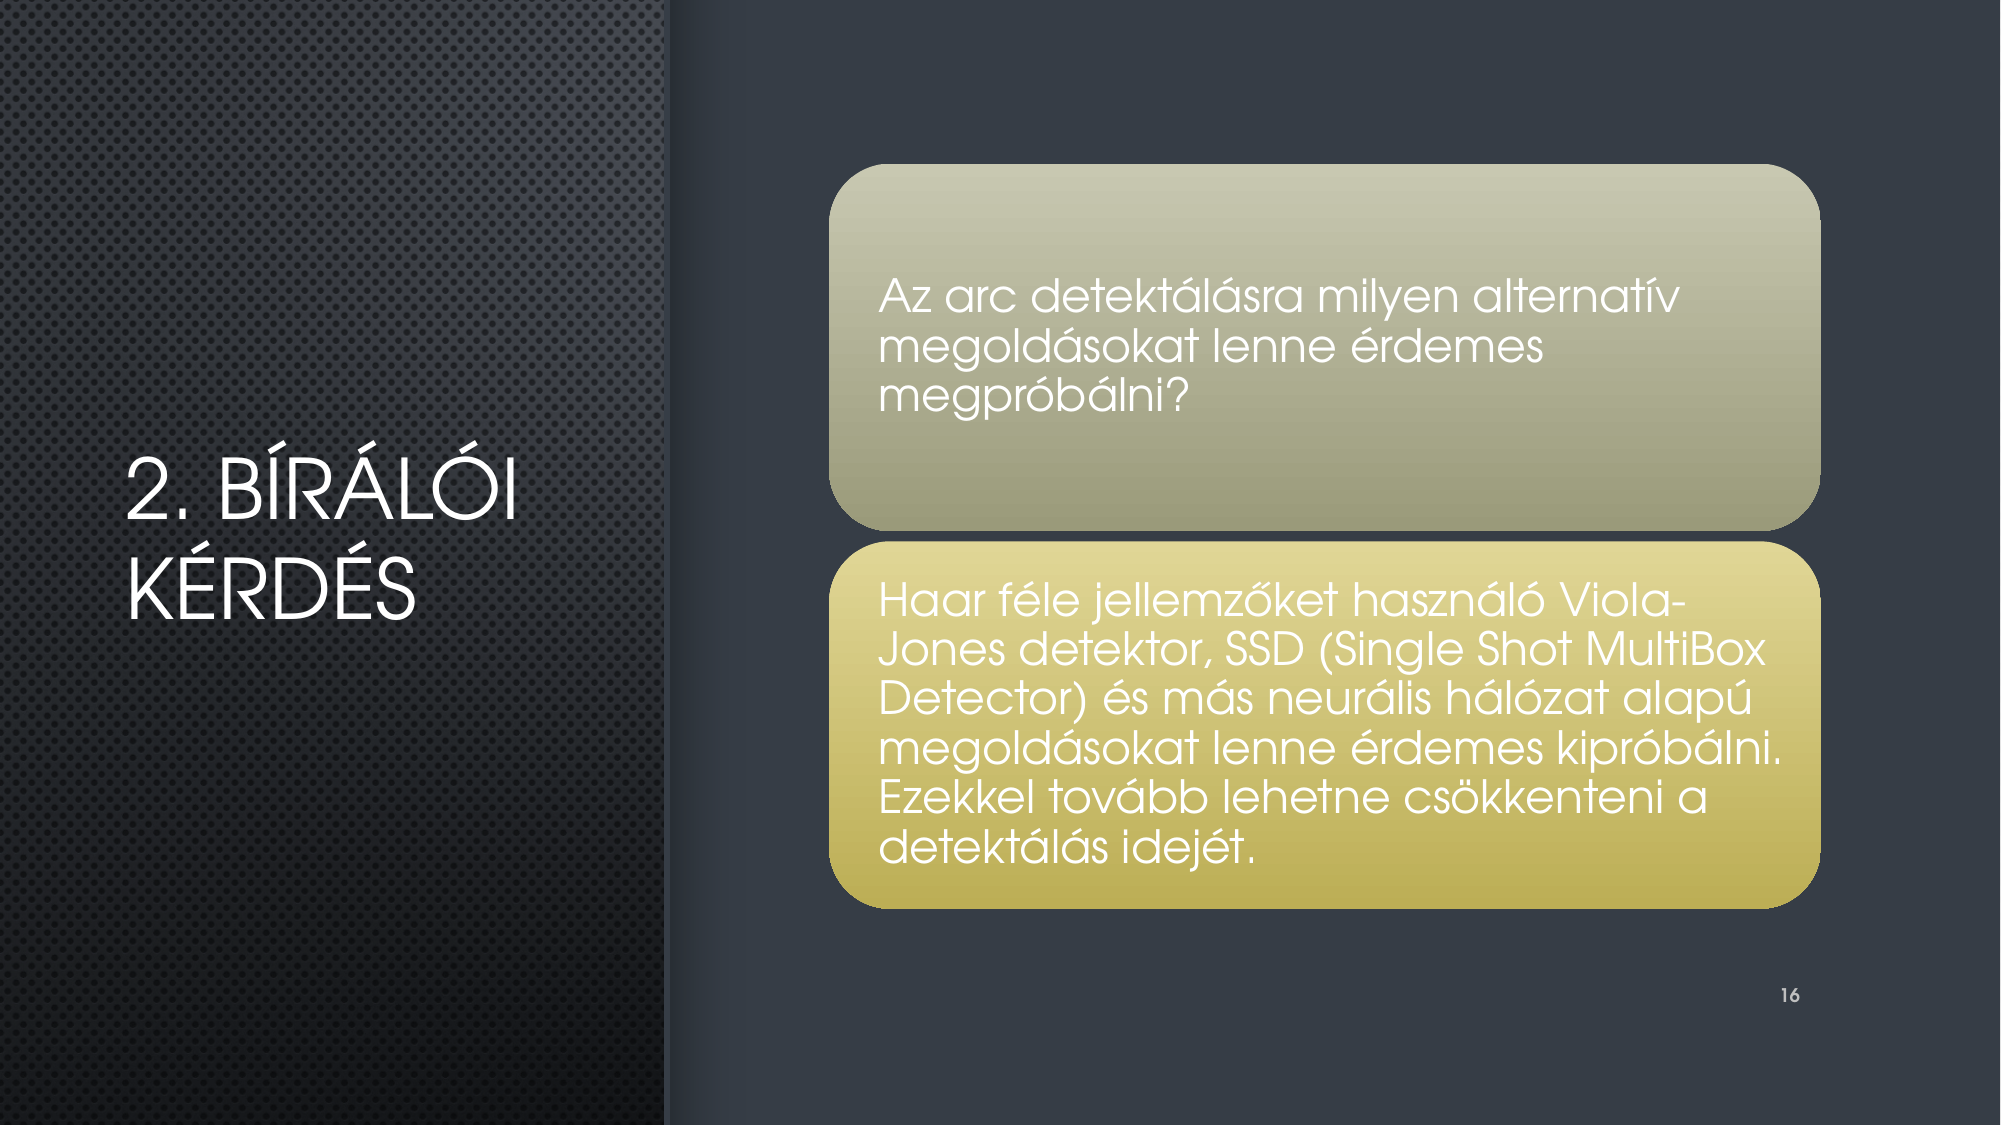

Az arc detektálásra milyen alternatív megoldásokat lenne érdemes megpróbálni?
Haar féle jellemzőket használó Viola-Jones detektor, SSD (Single Shot MultiBox Detector) és más neurális hálózat alapú megoldásokat lenne érdemes kipróbálni. Ezekkel tovább lehetne csökkenteni a detektálás idejét.
# 2. bírálói kérdés

16